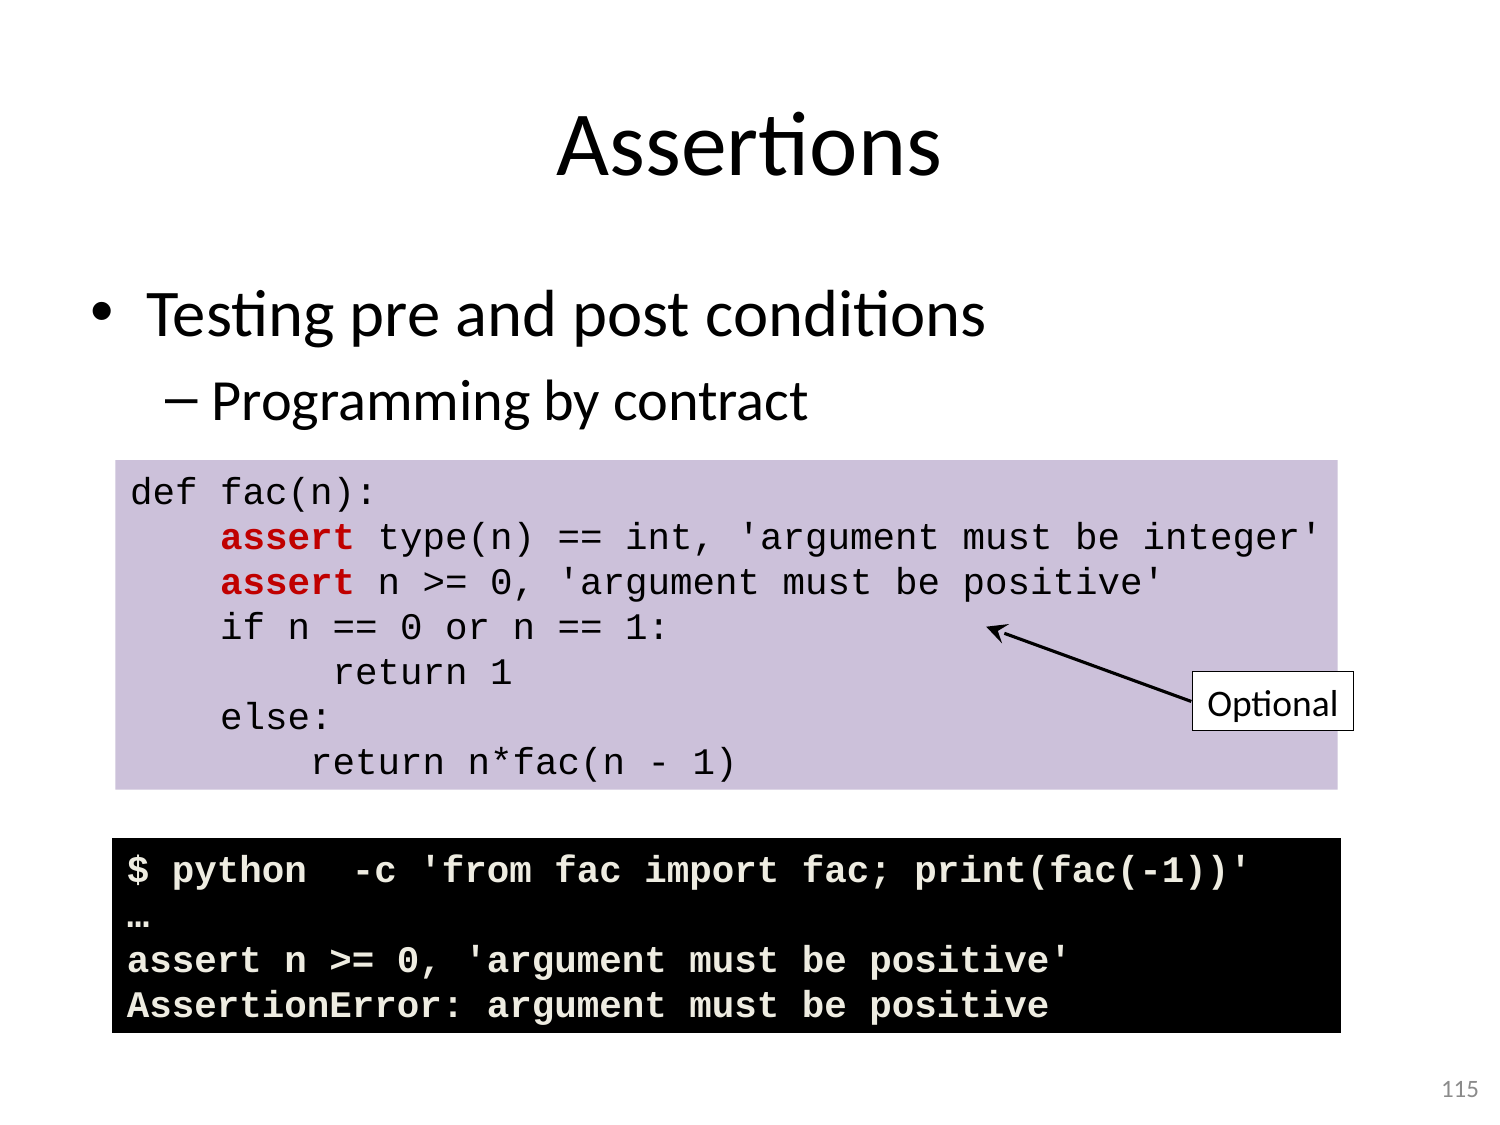

# Assertions
Testing pre and post conditions
Programming by contract
def fac(n):
    assert type(n) == int, 'argument must be integer'
    assert n >= 0, 'argument must be positive'
    if n == 0 or n == 1:
         return 1
    else:
        return n*fac(n - 1)
Optional
$ python  -c 'from fac import fac; print(fac(-1))'
…
assert n >= 0, 'argument must be positive'
AssertionError: argument must be positive
115